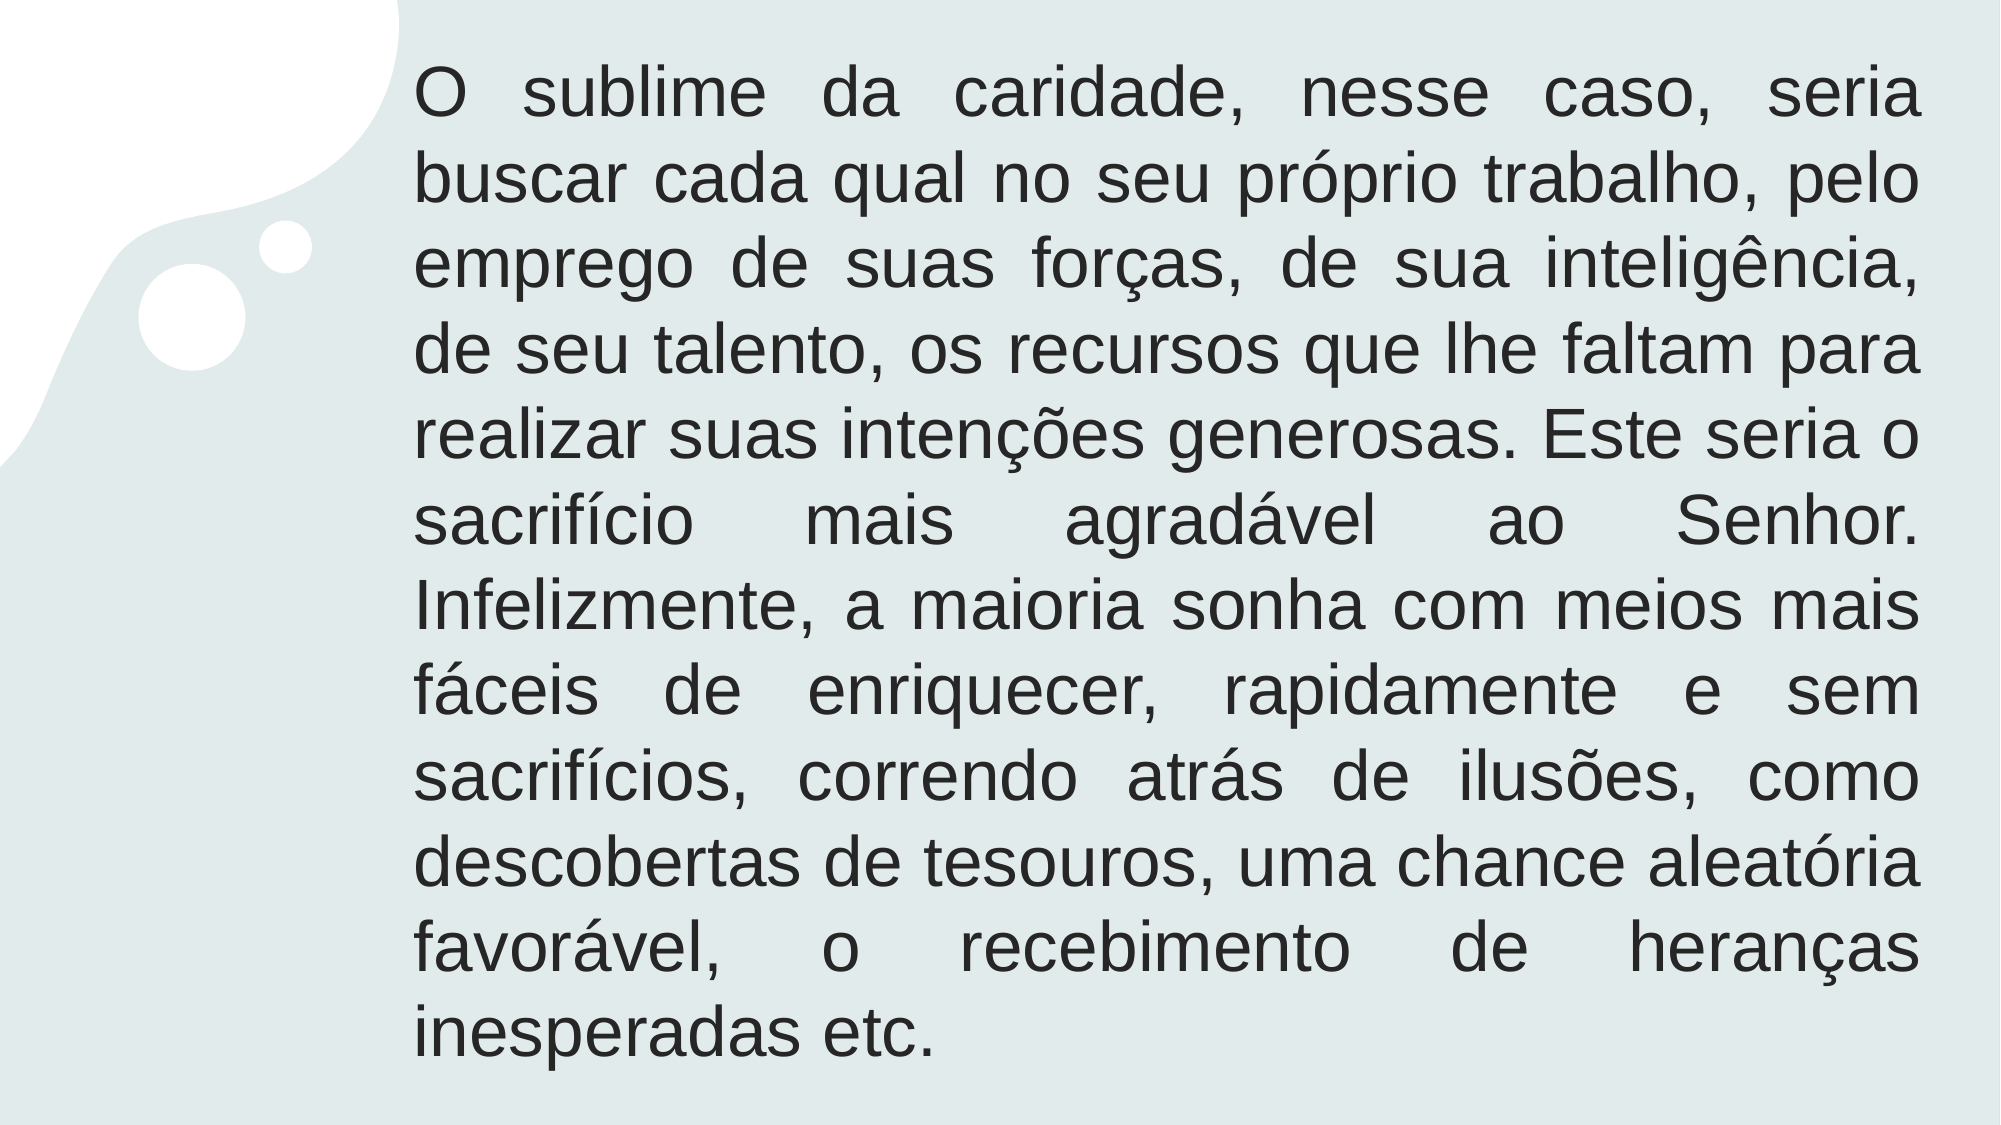

# O sublime da caridade, nesse caso, seria buscar cada qual no seu próprio trabalho, pelo emprego de suas forças, de sua inteligência, de seu talento, os recursos que lhe faltam para realizar suas intenções generosas. Este seria o sacrifício mais agradável ao Senhor. Infelizmente, a maioria sonha com meios mais fáceis de enriquecer, rapidamente e sem sacrifícios, correndo atrás de ilusões, como descobertas de tesouros, uma chance aleatória favorável, o recebimento de heranças inesperadas etc.